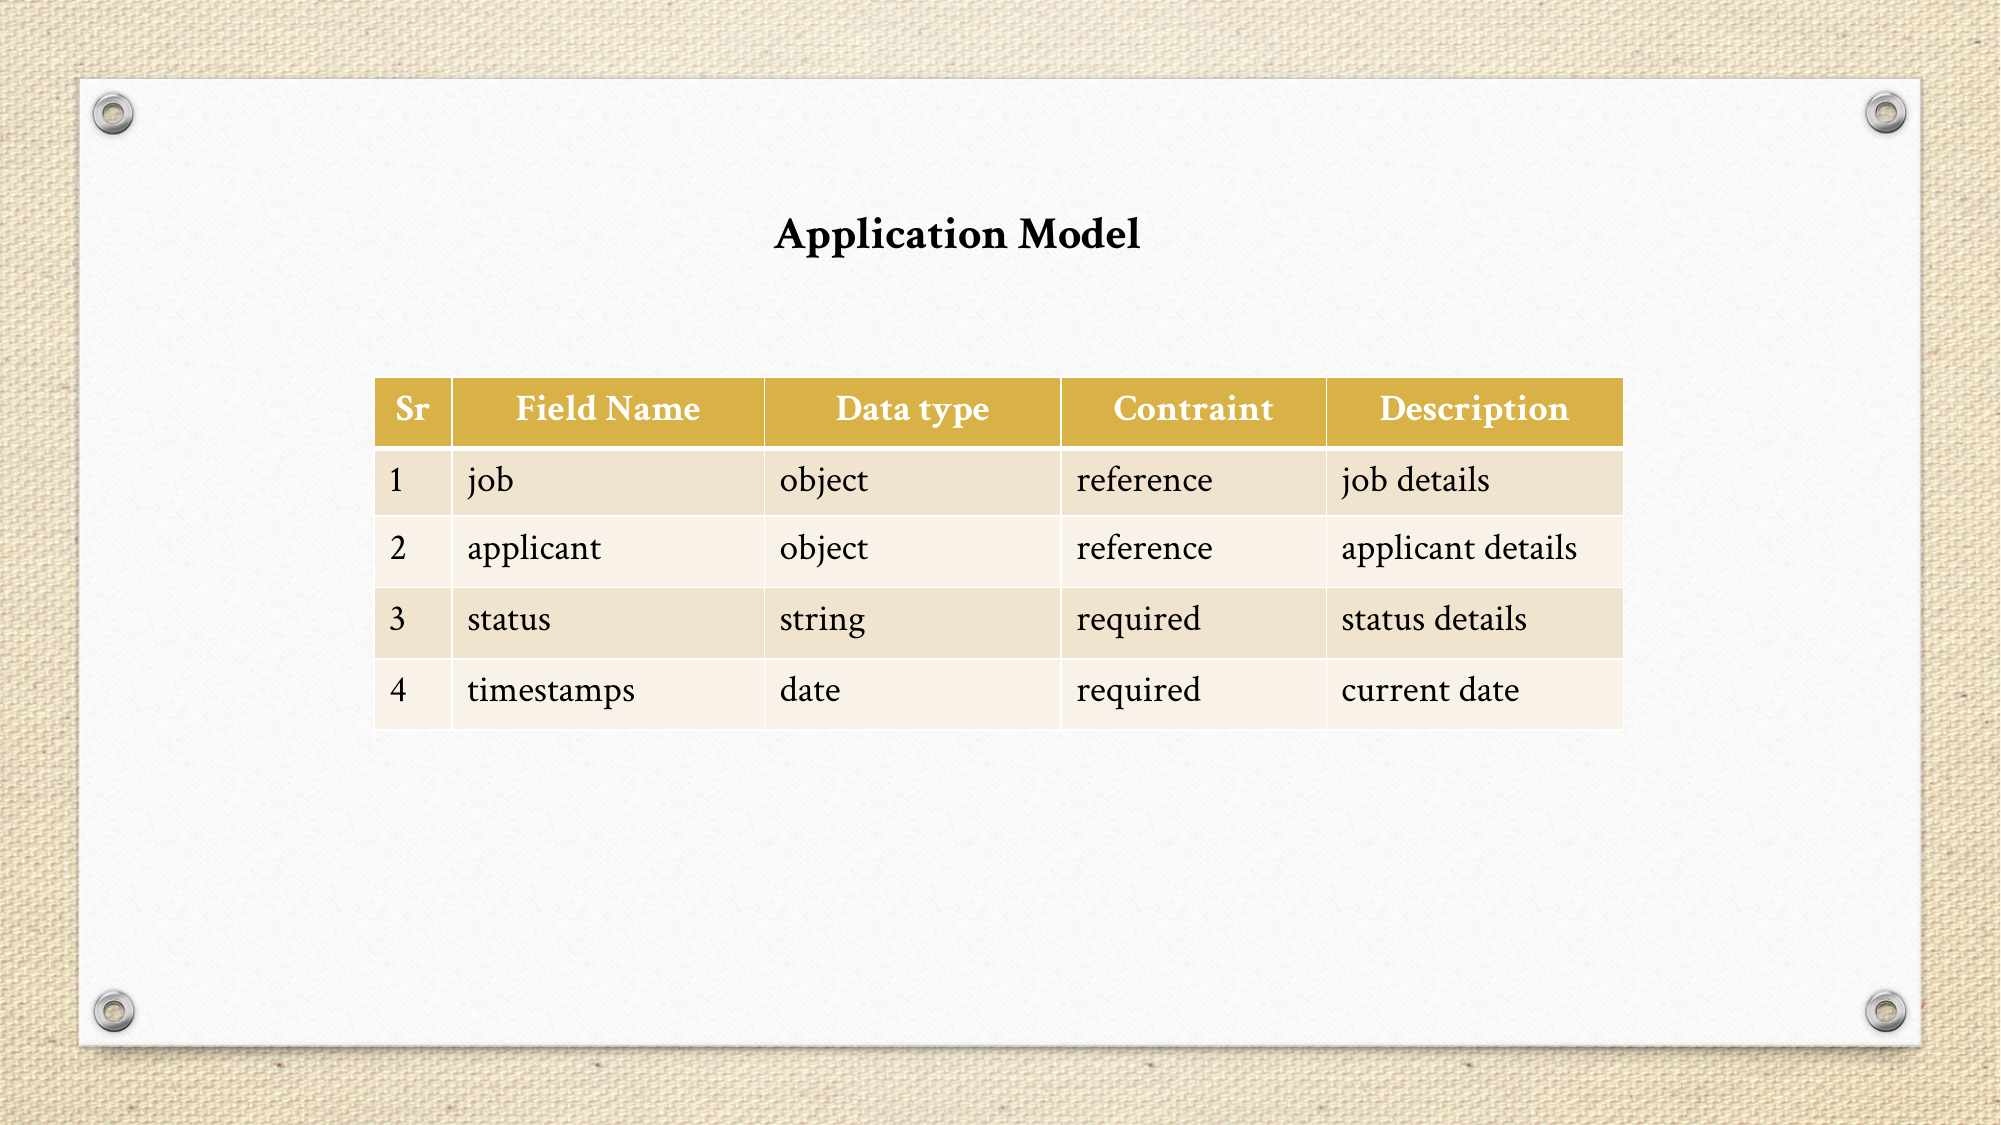

Application Model
| Sr | Field Name | Data type | Contraint | Description |
| --- | --- | --- | --- | --- |
| 1 | job | object | reference | job details |
| 2 | applicant | object | reference | applicant details |
| 3 | status | string | required | status details |
| 4 | timestamps | date | required | current date |